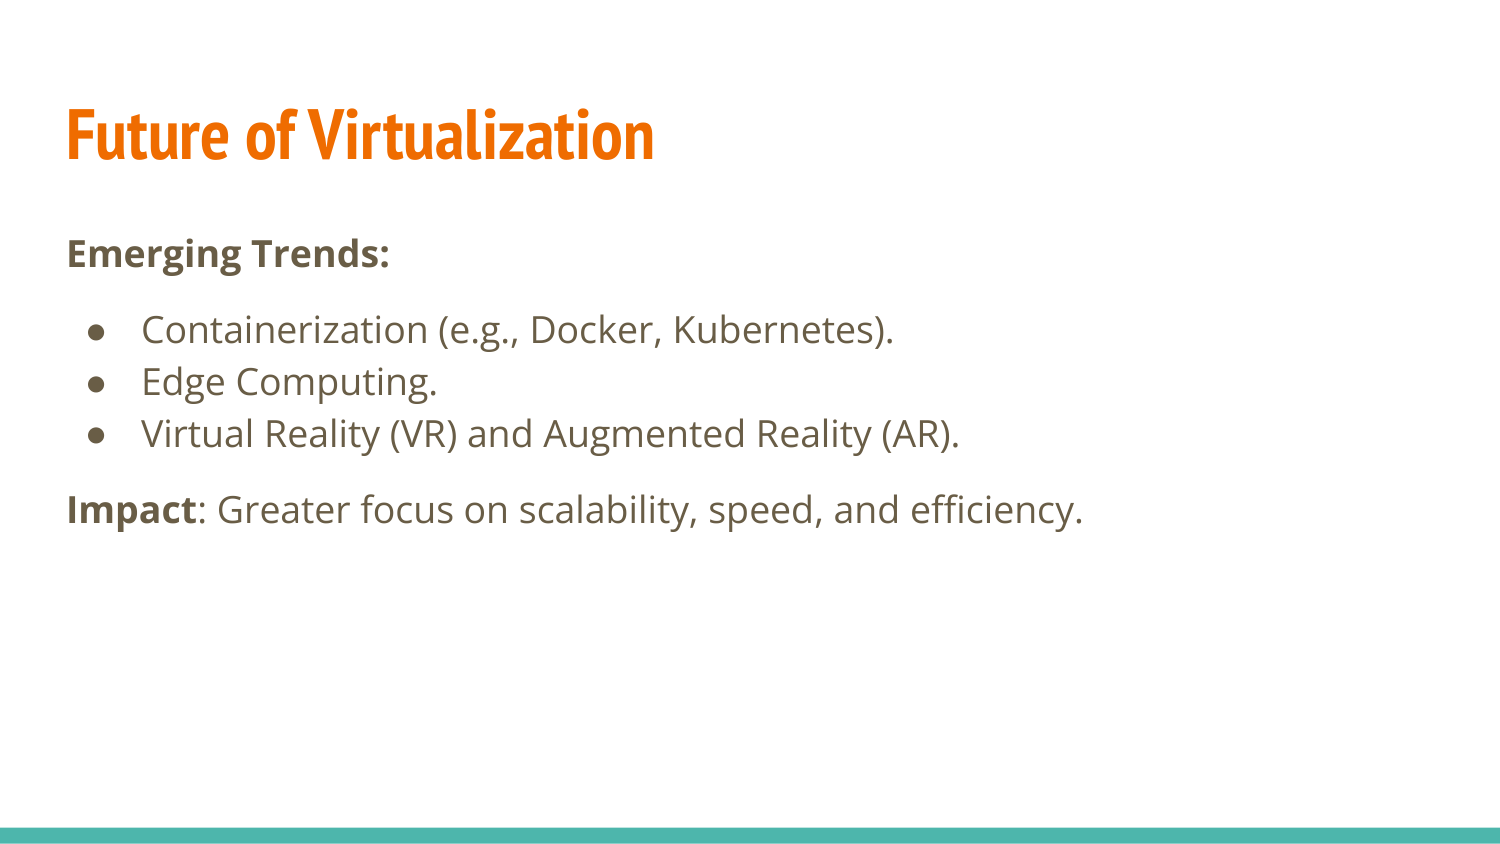

# Future of Virtualization
Emerging Trends:
Containerization (e.g., Docker, Kubernetes).
Edge Computing.
Virtual Reality (VR) and Augmented Reality (AR).
Impact: Greater focus on scalability, speed, and efficiency.